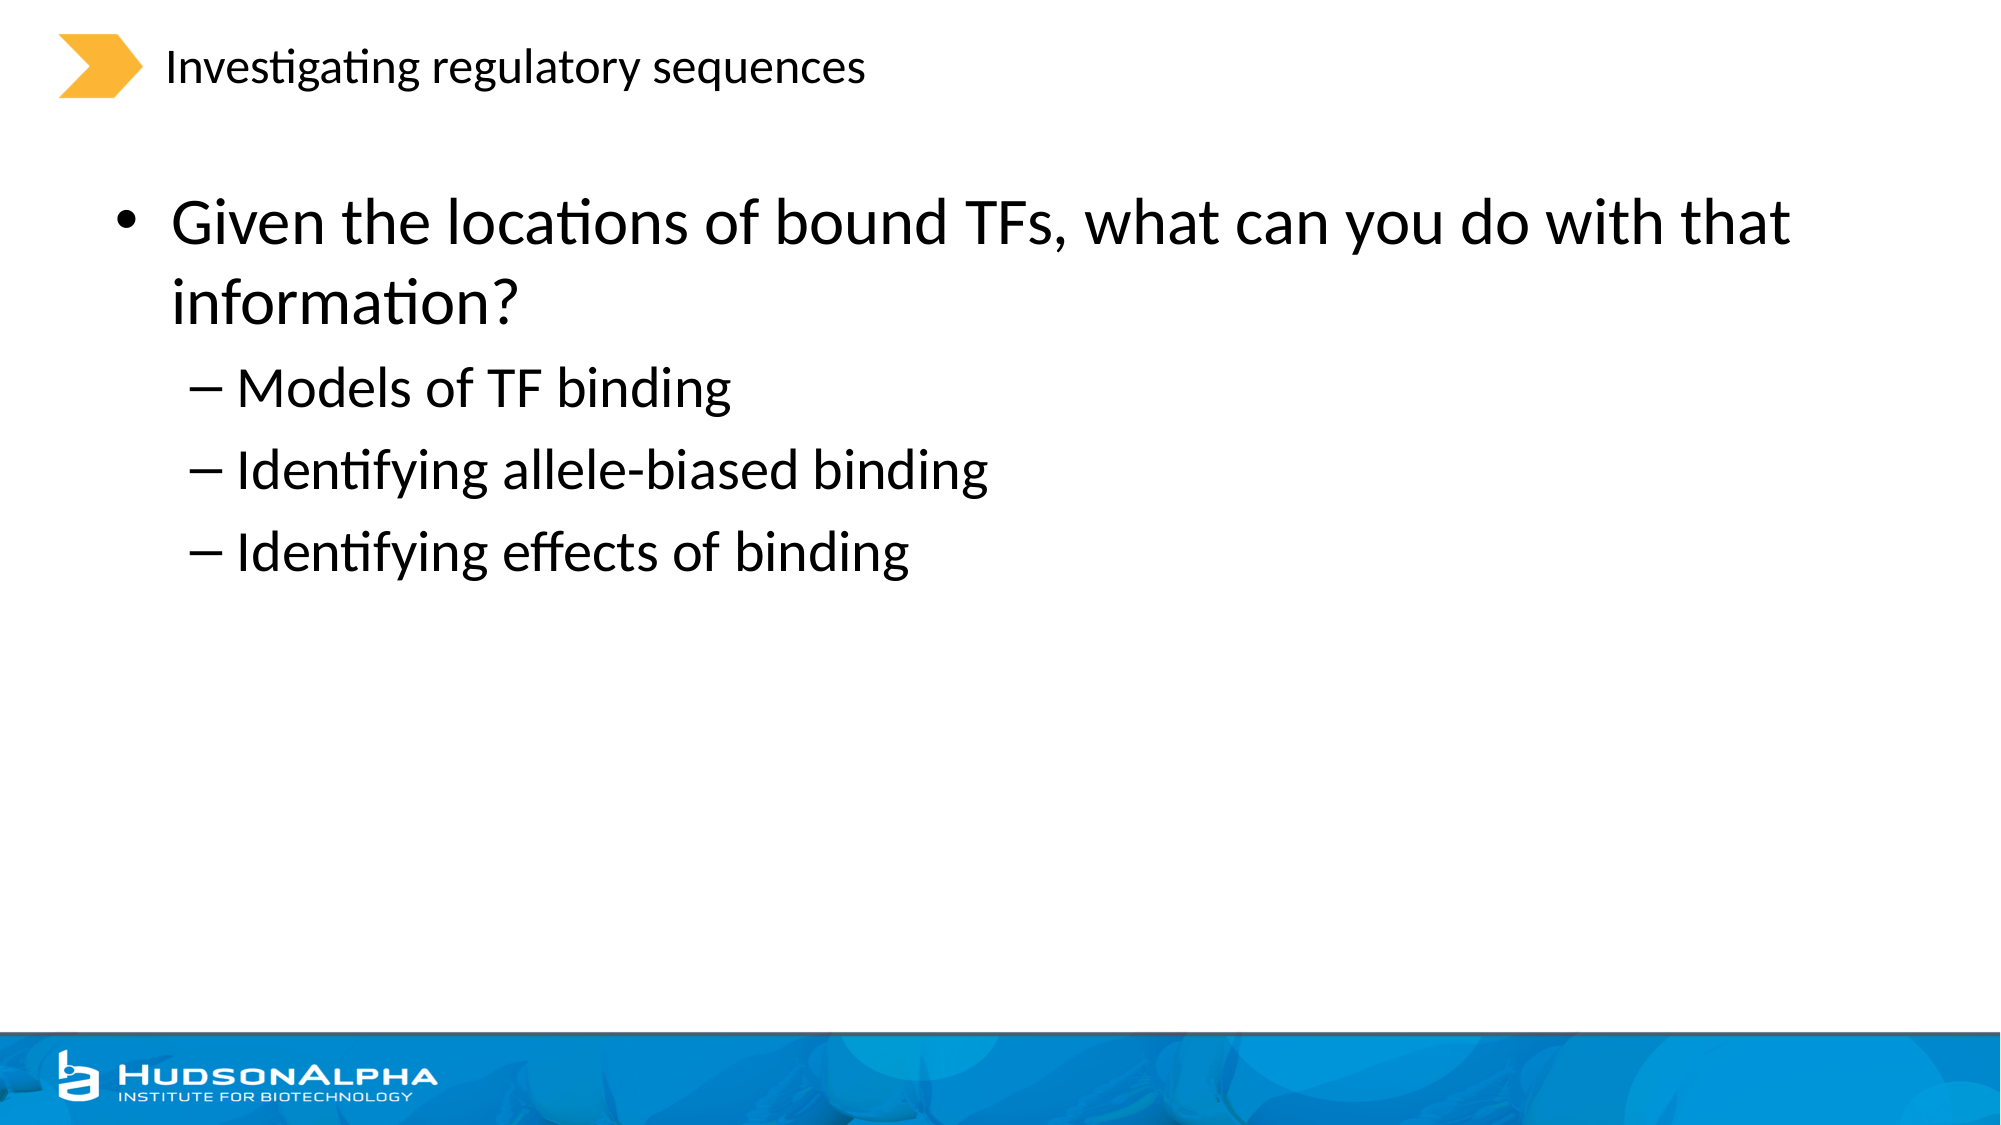

# Investigating regulatory sequences
Given the locations of bound TFs, what can you do with that information?
Models of TF binding
Identifying allele-biased binding
Identifying effects of binding